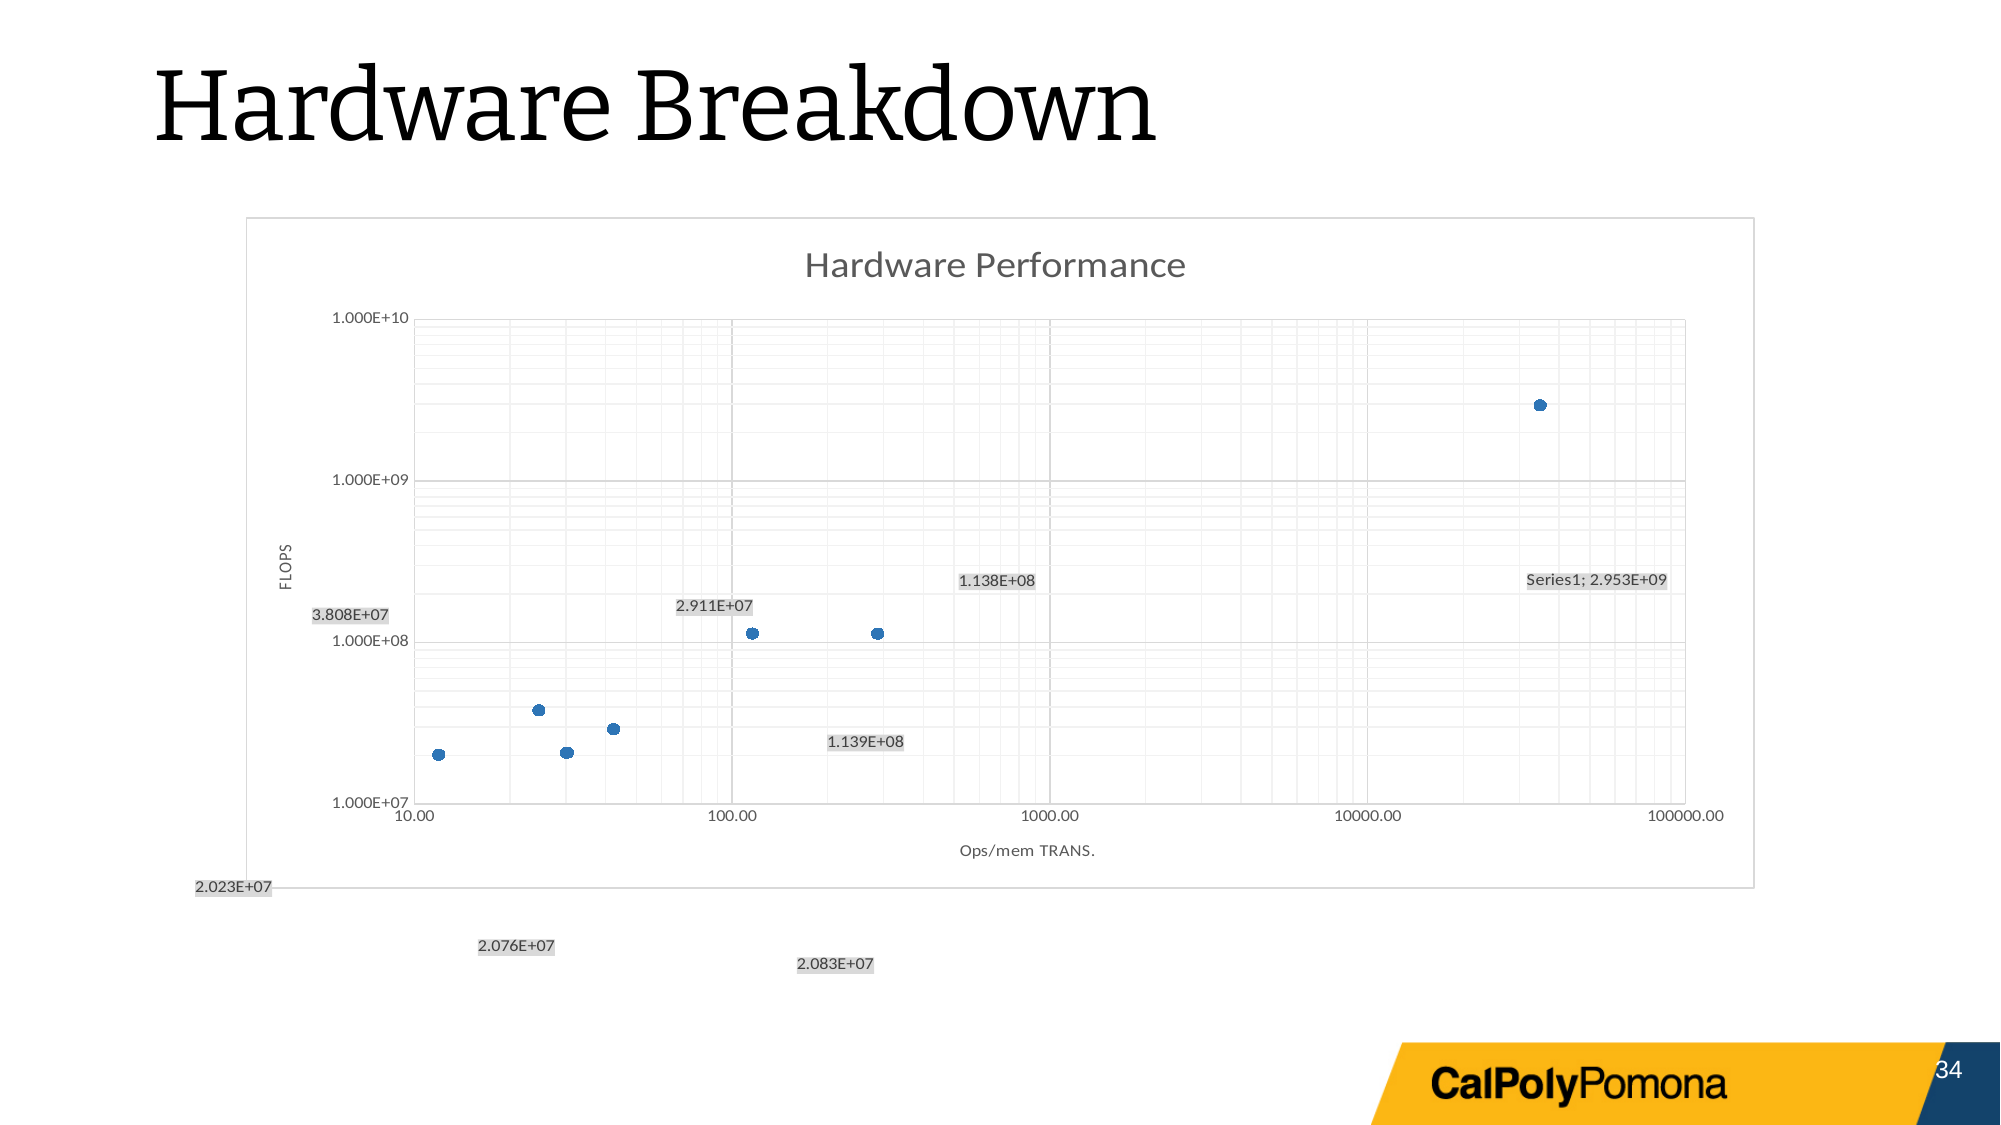

# Hardware Breakdown

### Chart: Hardware Performance

| Category |  |
|---|---|
34